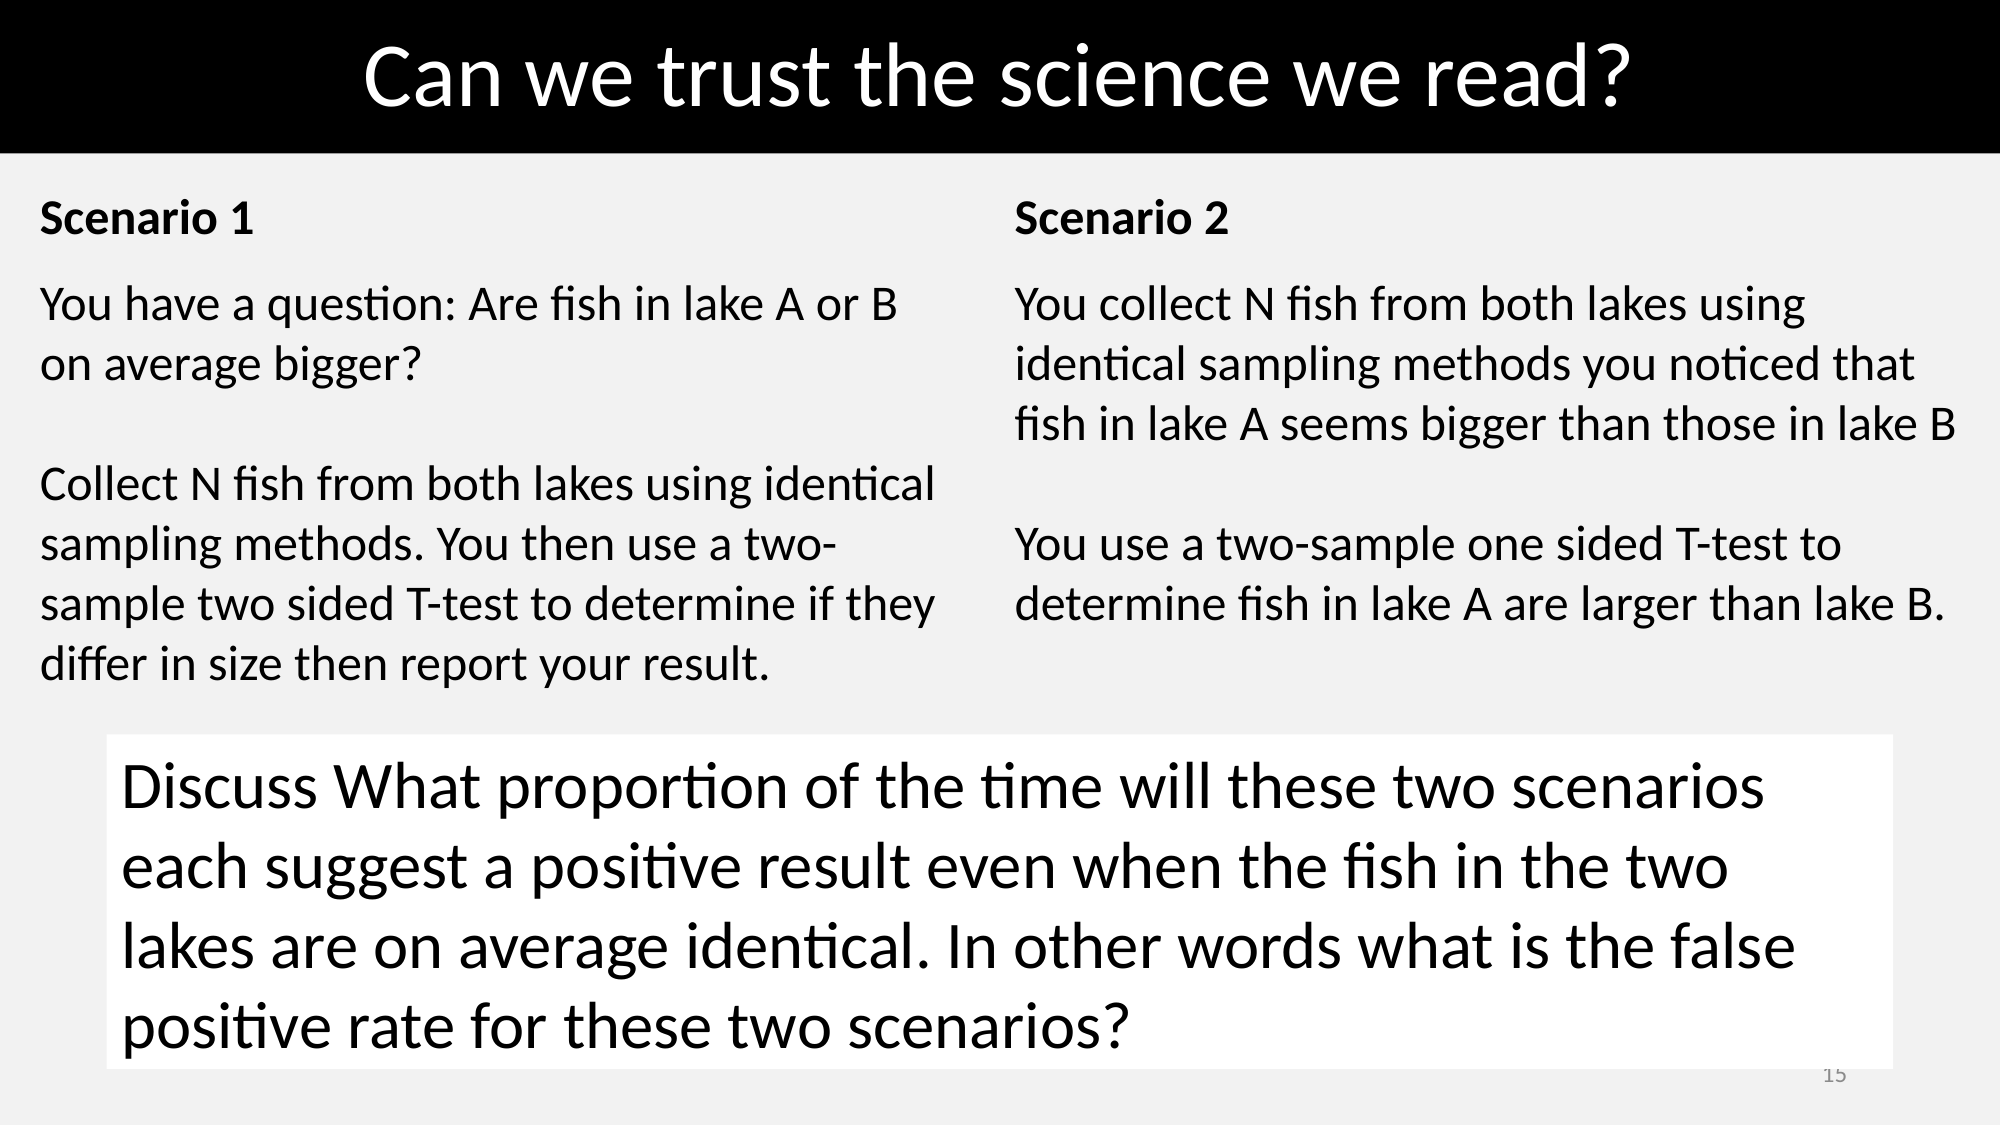

# Can we trust the science we read?
Scenario 1

You have a question: Are fish in lake A or B on average bigger?

Collect N fish from both lakes using identical sampling methods. You then use a two-sample two sided T-test to determine if they differ in size then report your result.
Scenario 2

You collect N fish from both lakes using identical sampling methods you noticed that fish in lake A seems bigger than those in lake B

You use a two-sample one sided T-test to determine fish in lake A are larger than lake B.
Discuss What proportion of the time will these two scenarios each suggest a positive result even when the fish in the two lakes are on average identical. In other words what is the false positive rate for these two scenarios?

15